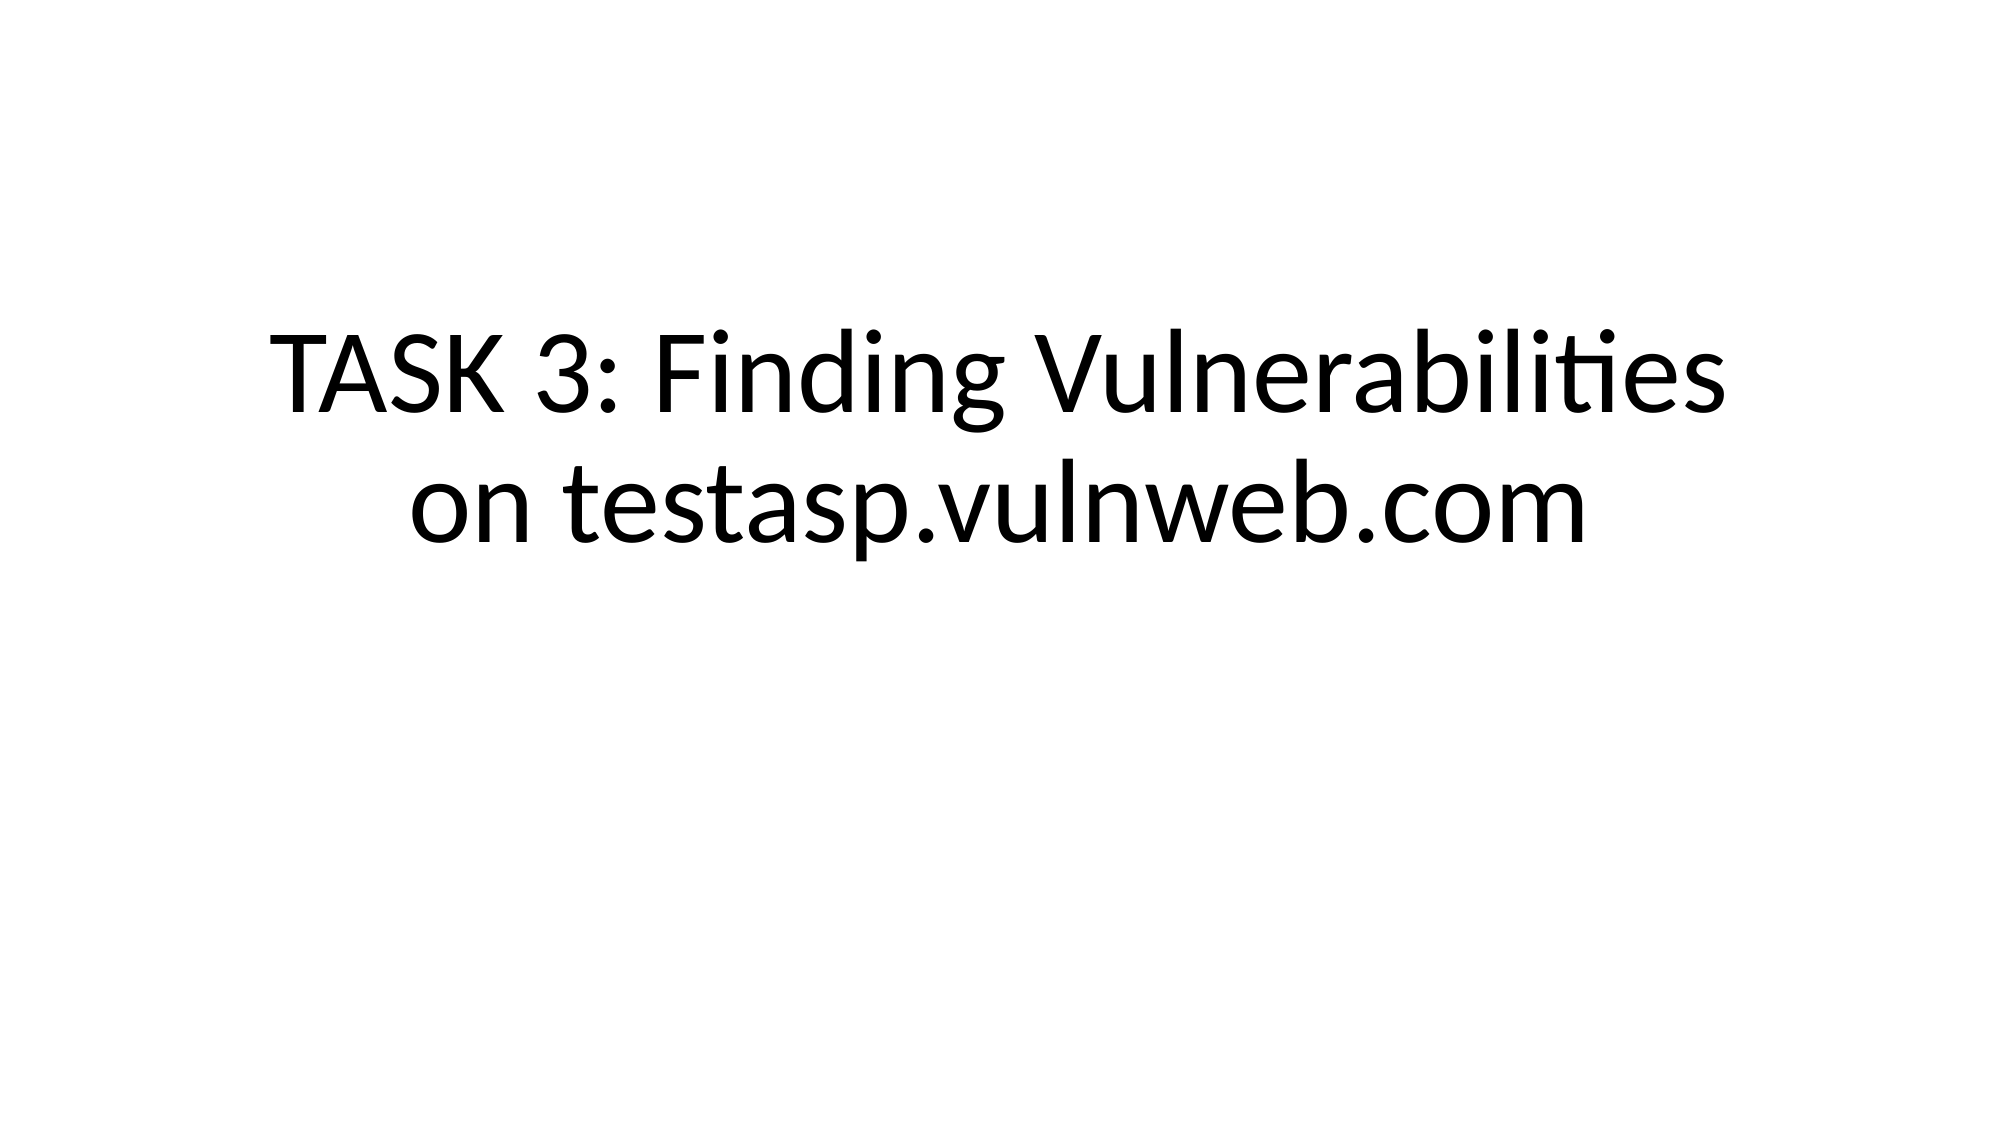

# TASK 3: Finding Vulnerabilities on testasp.vulnweb.com